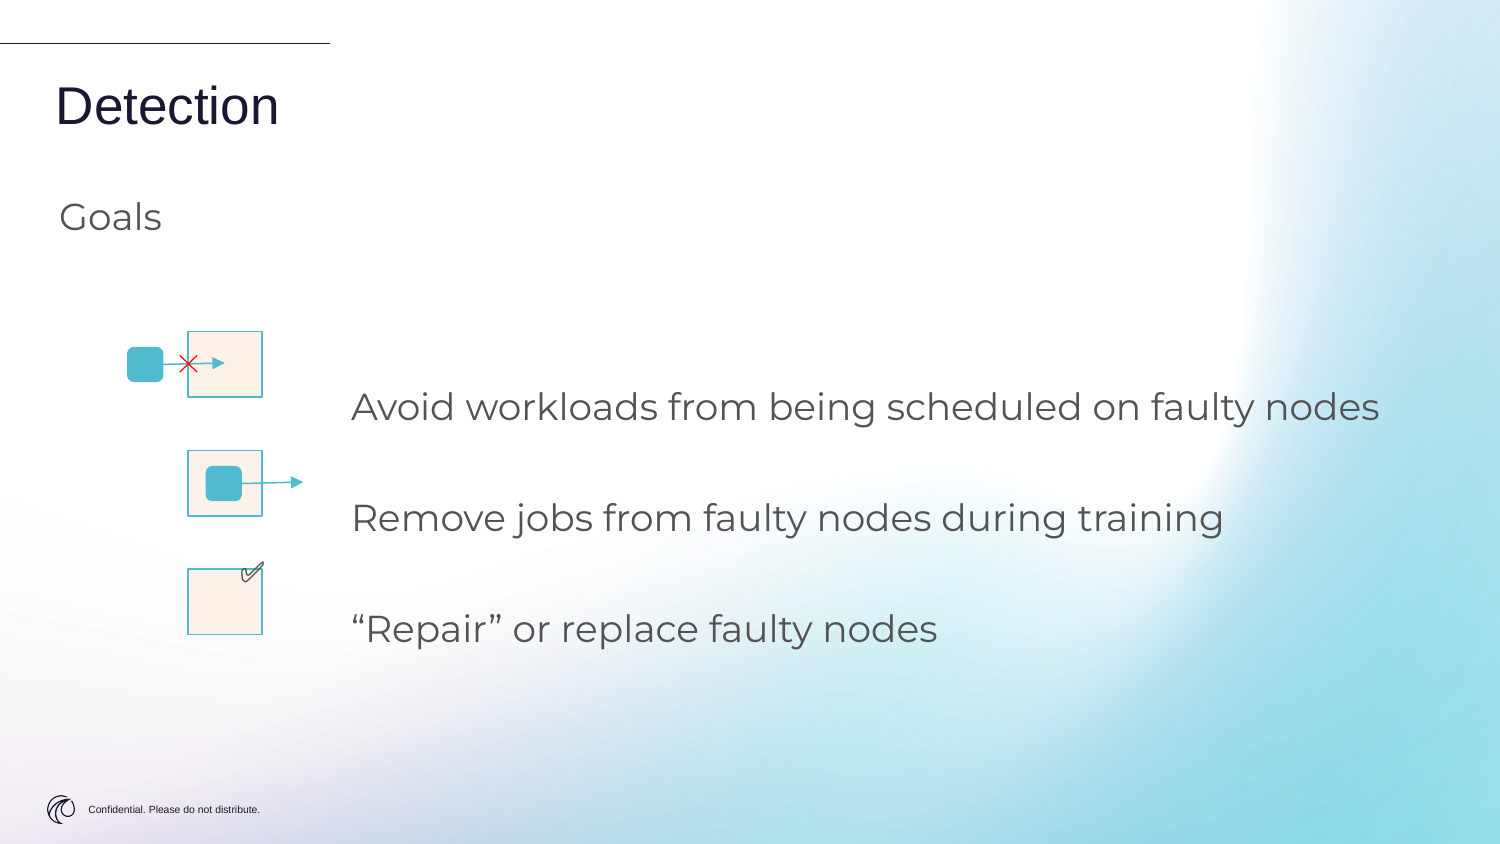

Detection
Goals
Avoid workloads from being scheduled on faulty nodes
Remove jobs from faulty nodes during training
“Repair” or replace faulty nodes

✅